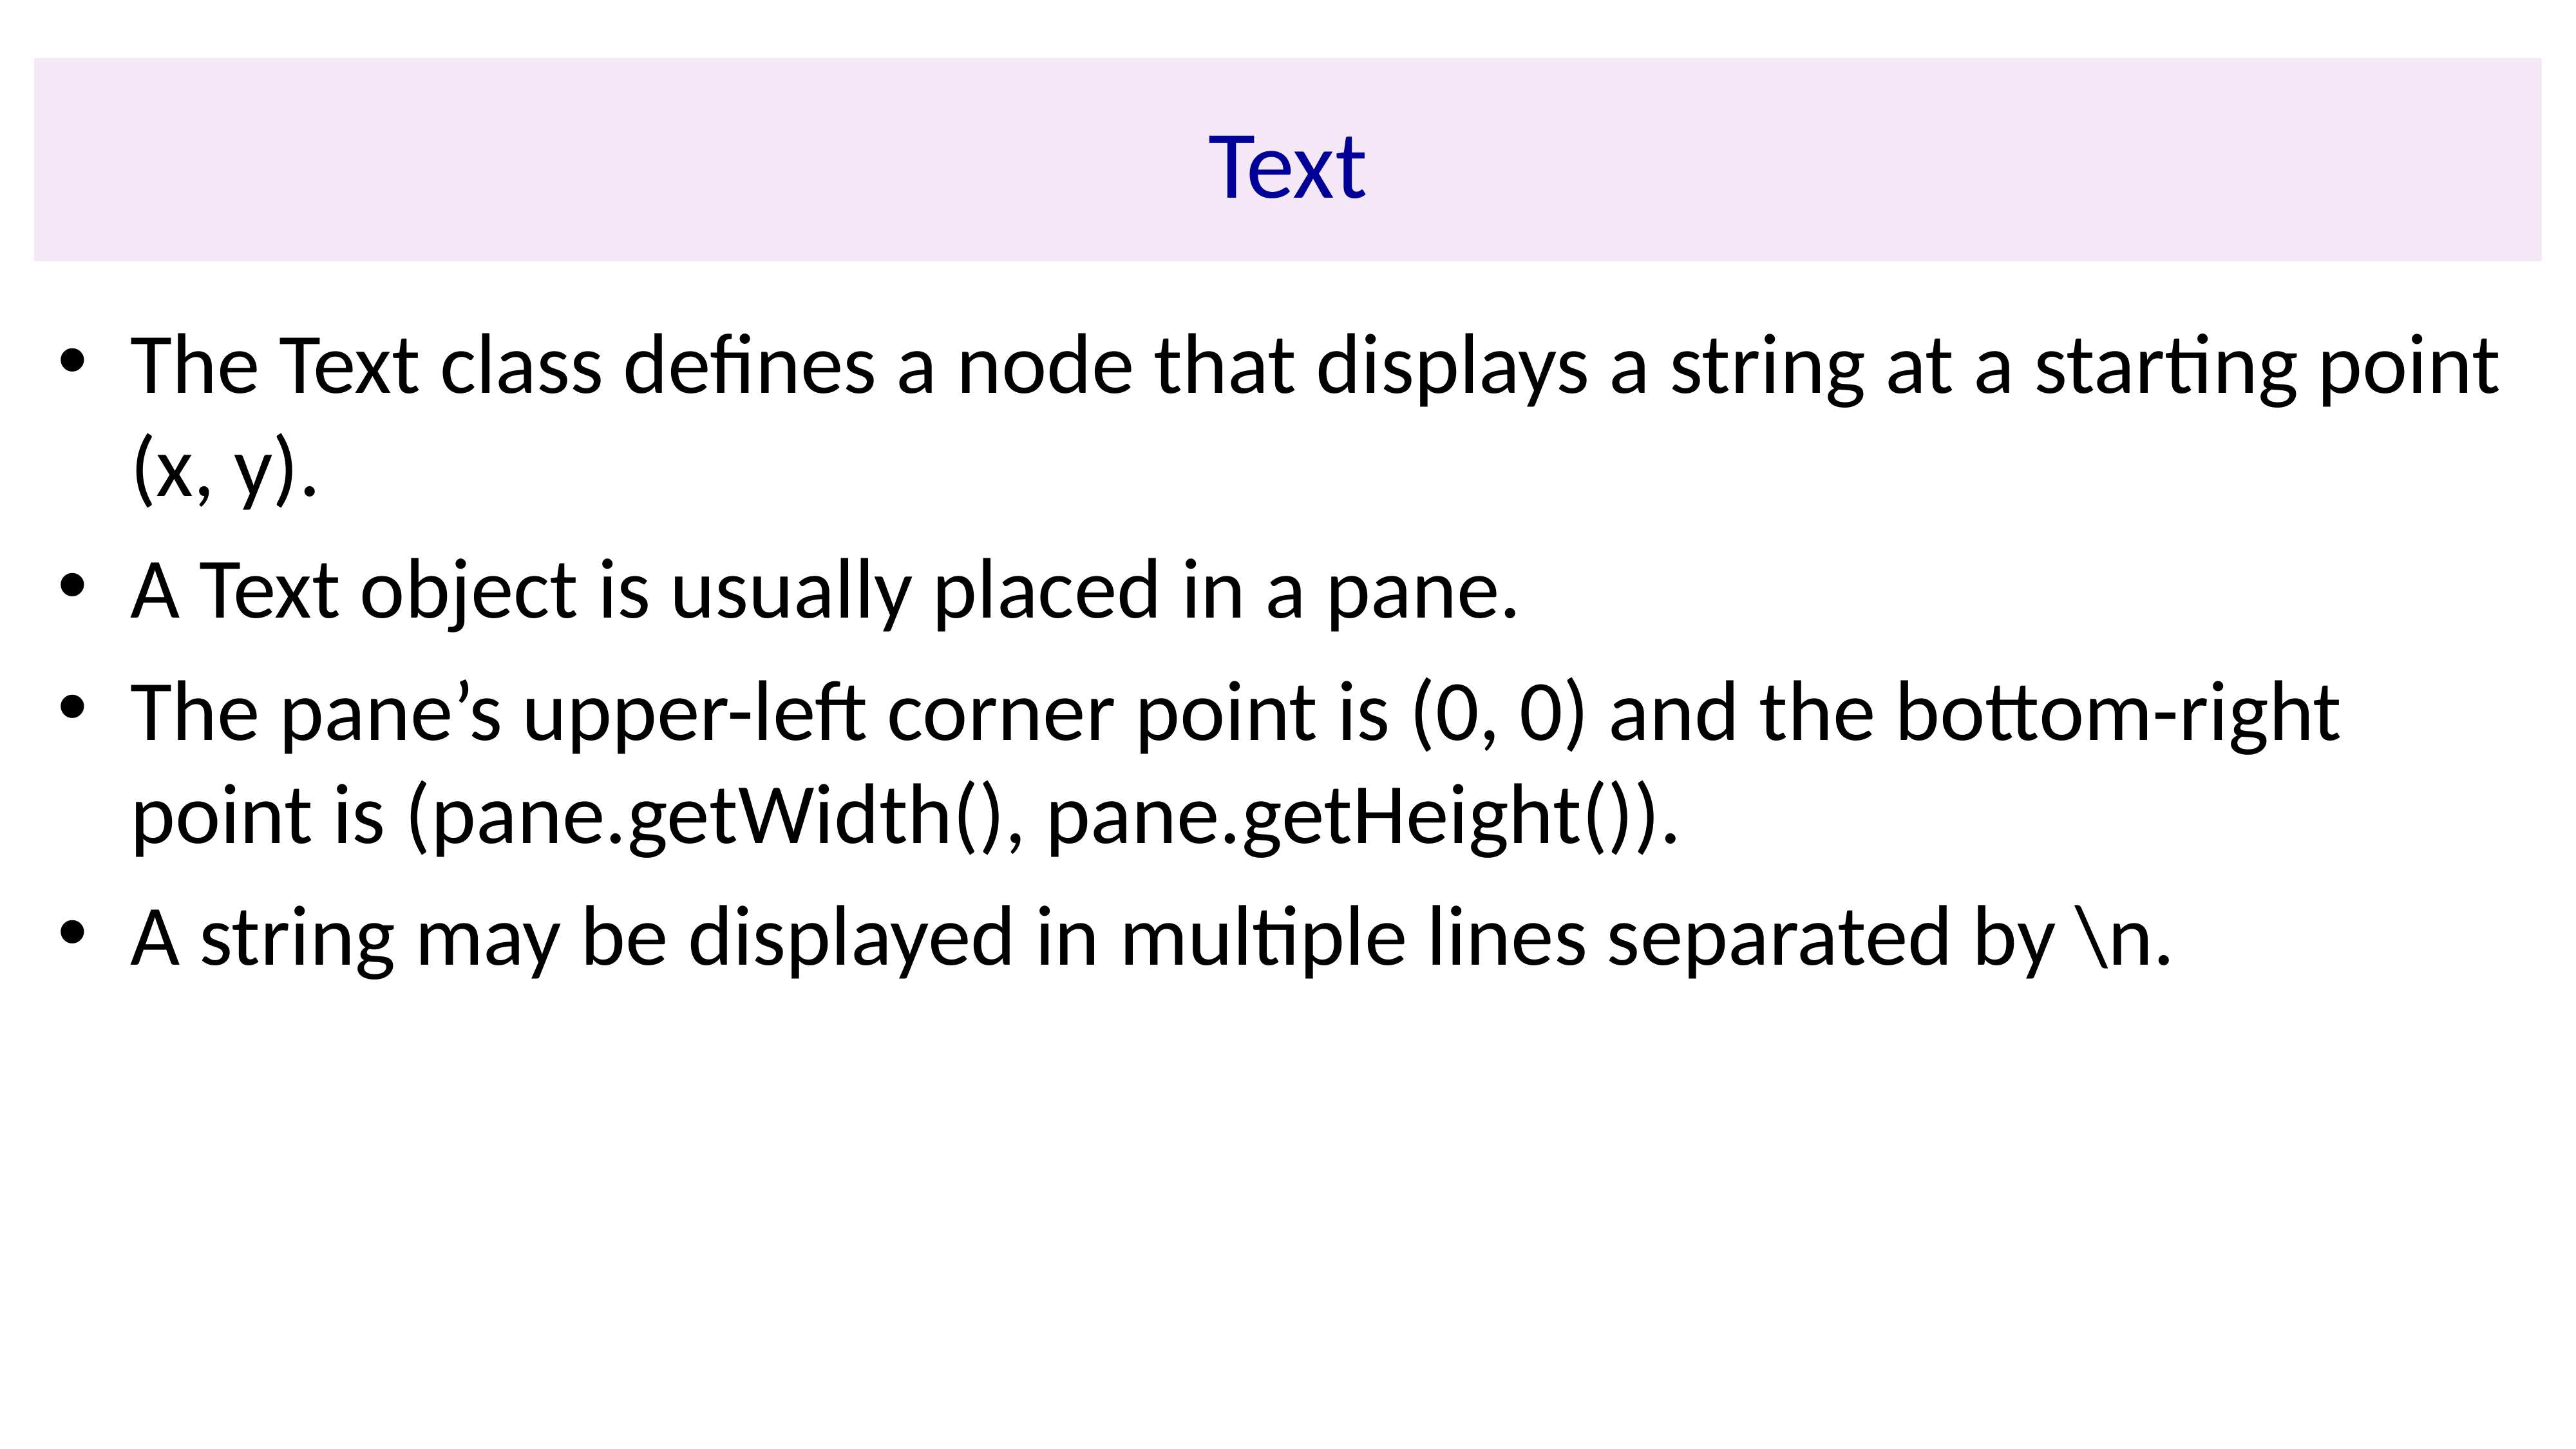

# Text
The Text class defines a node that displays a string at a starting point (x, y).
A Text object is usually placed in a pane.
The pane’s upper-left corner point is (0, 0) and the bottom-right point is (pane.getWidth(), pane.getHeight()).
A string may be displayed in multiple lines separated by \n.